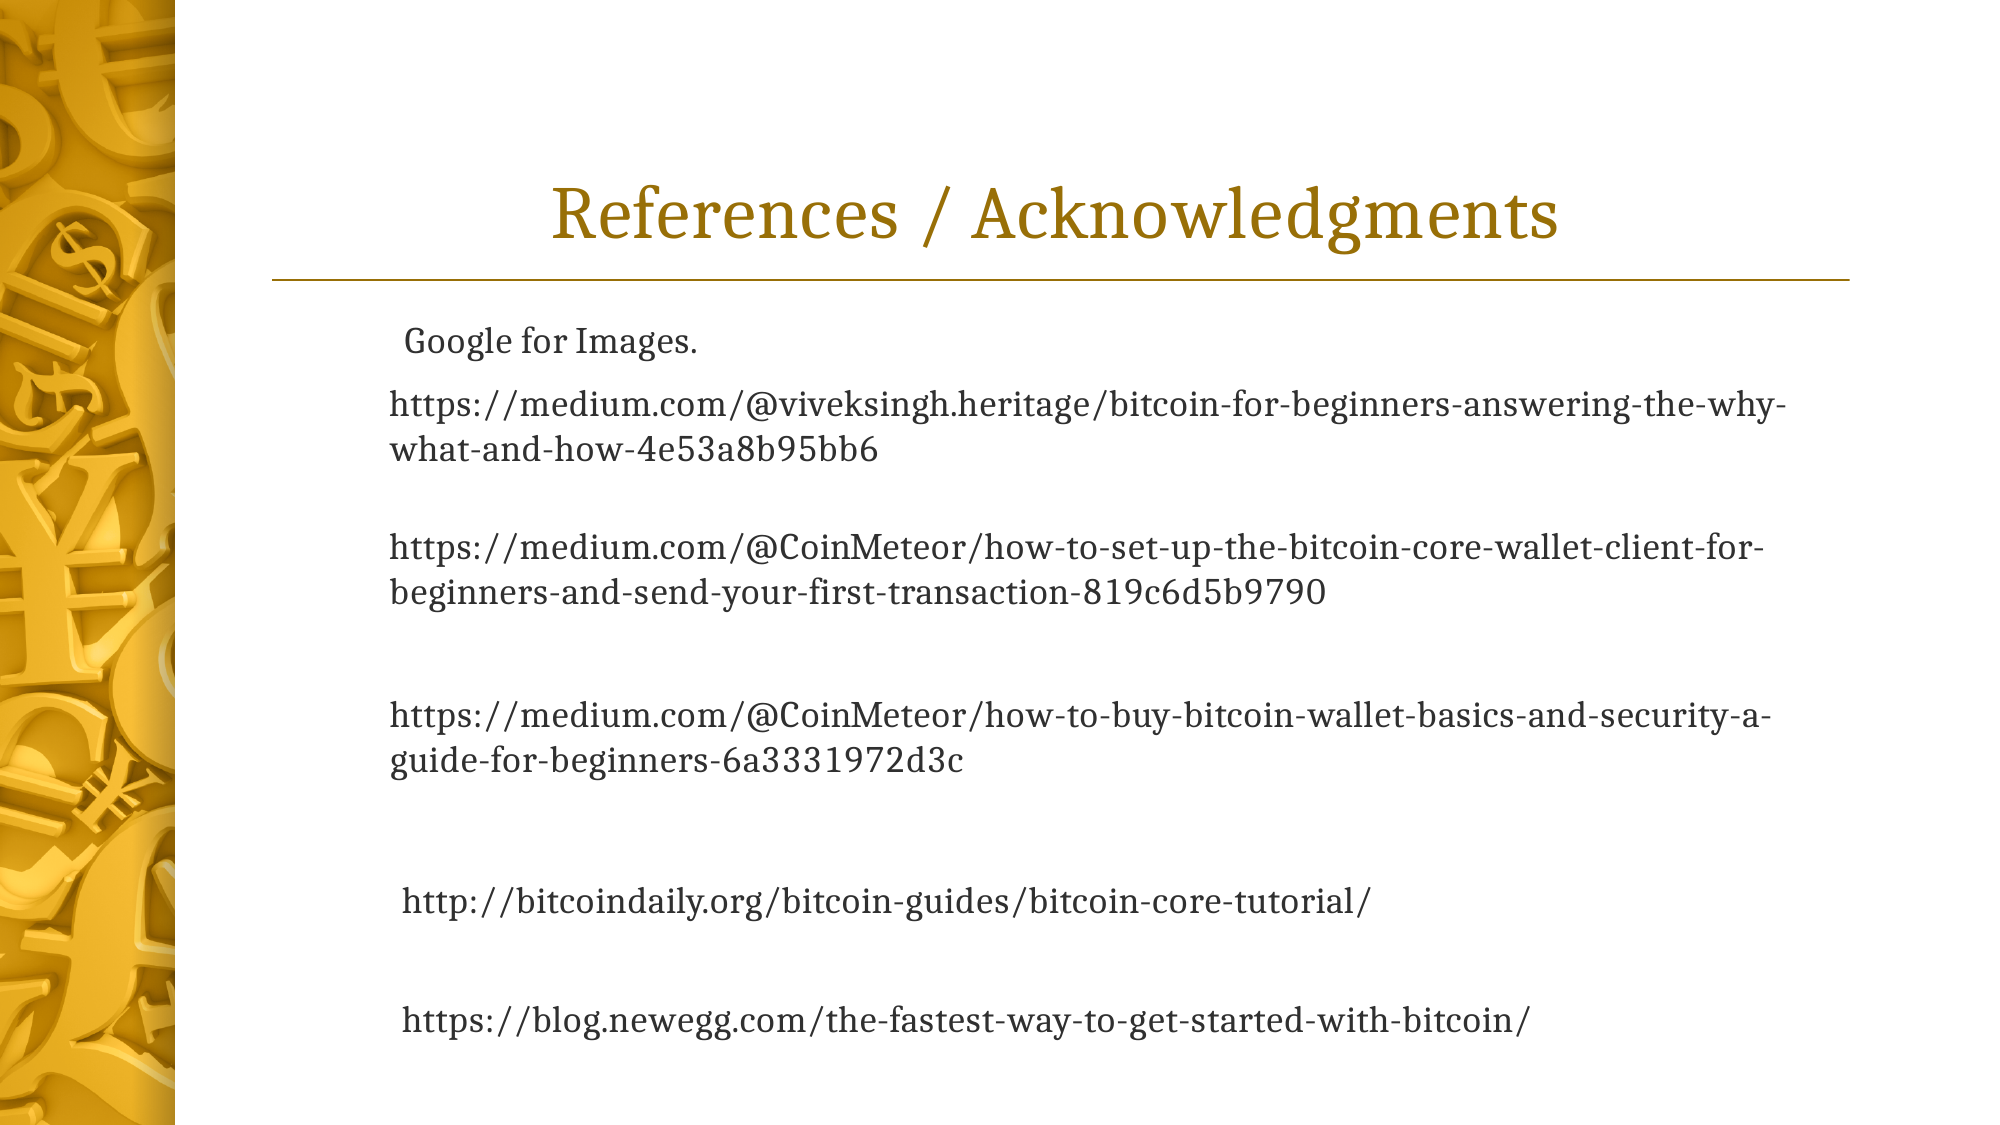

# References / Acknowledgments
Google for Images.
https://medium.com/@viveksingh.heritage/bitcoin-for-beginners-answering-the-why-what-and-how-4e53a8b95bb6
https://medium.com/@CoinMeteor/how-to-set-up-the-bitcoin-core-wallet-client-for-beginners-and-send-your-first-transaction-819c6d5b9790
https://medium.com/@CoinMeteor/how-to-buy-bitcoin-wallet-basics-and-security-a-guide-for-beginners-6a3331972d3c
http://bitcoindaily.org/bitcoin-guides/bitcoin-core-tutorial/
https://blog.newegg.com/the-fastest-way-to-get-started-with-bitcoin/